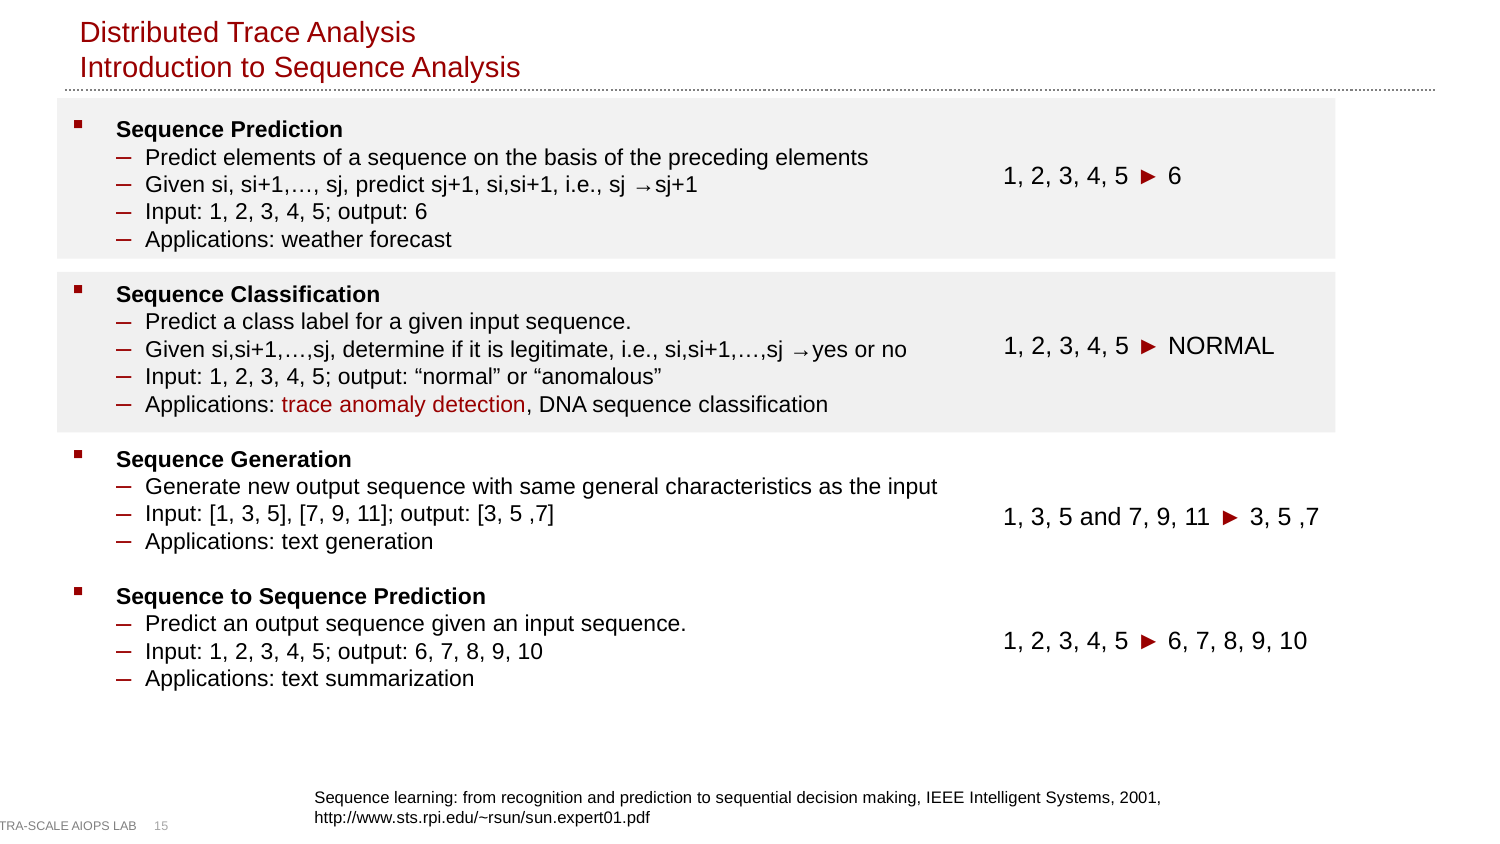

# Distributed Trace Analysis Introduction to Sequence Analysis

Sequence Prediction
Predict elements of a sequence on the basis of the preceding elements
Given si, si+1,…, sj, predict sj+1, si,si+1, i.e., sj →sj+1
Input: 1, 2, 3, 4, 5; output: 6
Applications: weather forecast

Sequence Classification
Predict a class label for a given input sequence.
Given si,si+1,…,sj, determine if it is legitimate, i.e., si,si+1,…,sj →yes or no
Input: 1, 2, 3, 4, 5; output: “normal” or “anomalous”
Applications: trace anomaly detection, DNA sequence classification

Sequence Generation
Generate new output sequence with same general characteristics as the input
Input: [1, 3, 5], [7, 9, 11]; output: [3, 5 ,7]
Applications: text generation

Sequence to Sequence Prediction
Predict an output sequence given an input sequence.
Input: 1, 2, 3, 4, 5; output: 6, 7, 8, 9, 10
Applications: text summarization
1, 2, 3, 4, 5 ► 6

1, 2, 3, 4, 5 ► NORMAL
1, 3, 5 and 7, 9, 11 ► 3, 5 ,7
1, 2, 3, 4, 5 ► 6, 7, 8, 9, 10
Sequence learning: from recognition and prediction to sequential decision making, IEEE Intelligent Systems, 2001, http://www.sts.rpi.edu/~rsun/sun.expert01.pdf